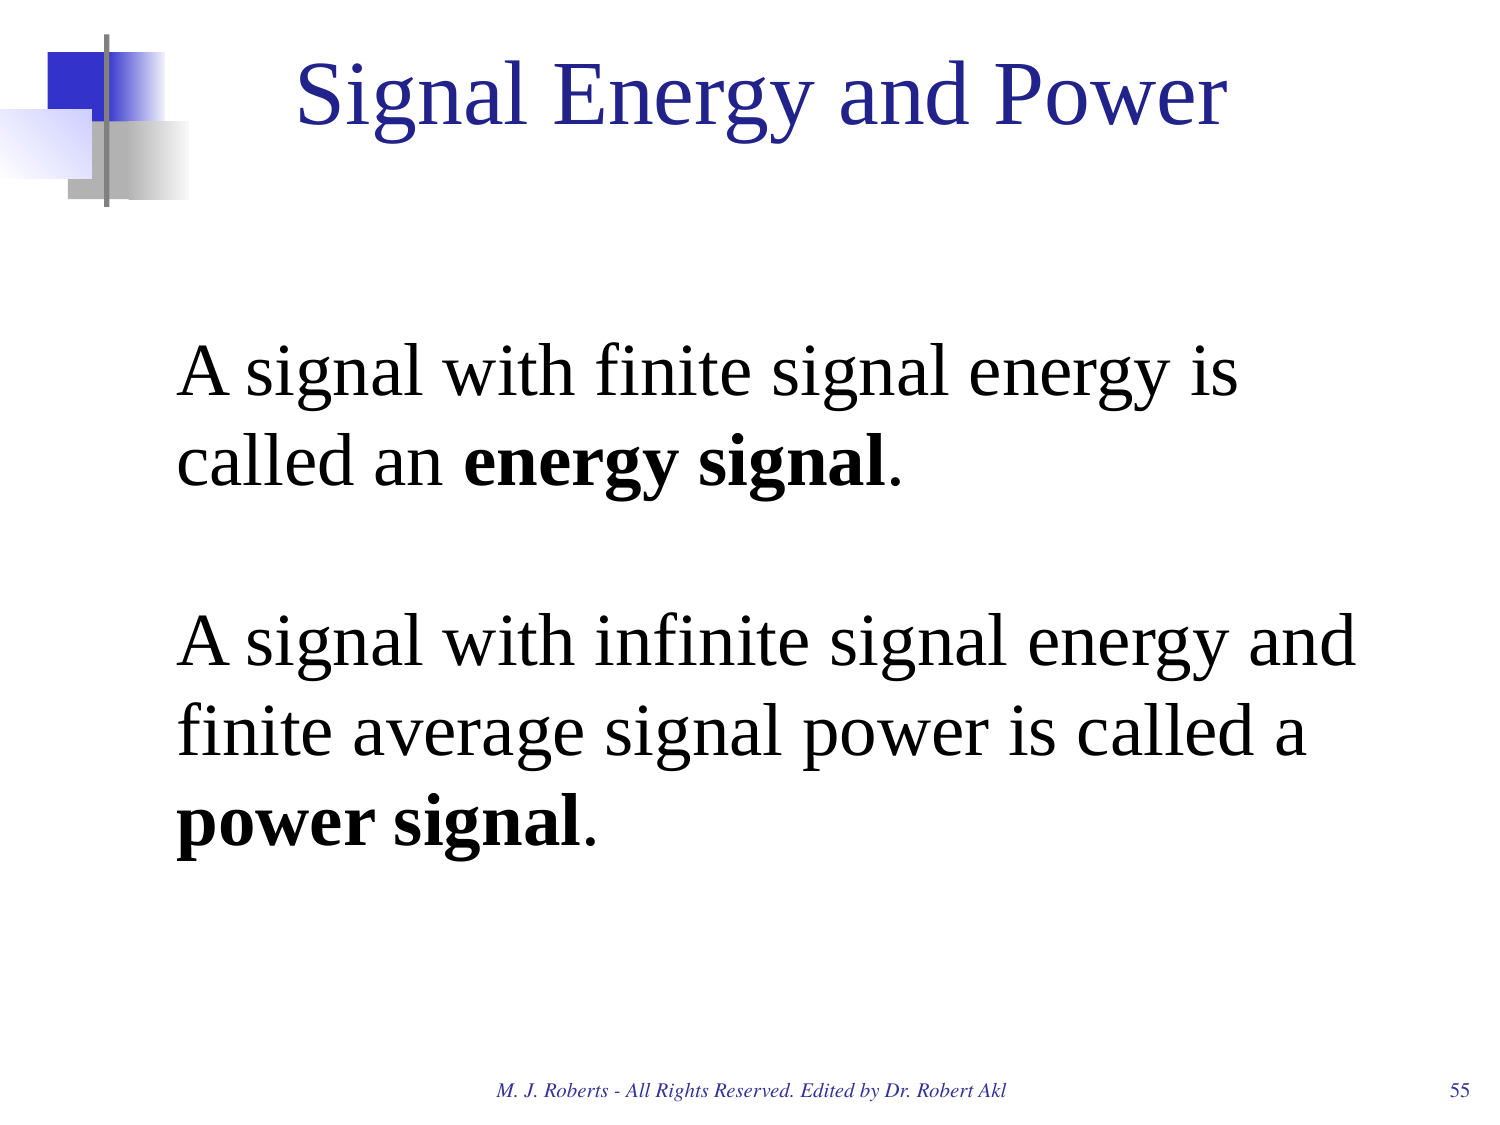

Signal Energy and Power
A signal with finite signal energy is
called an energy signal.

A signal with infinite signal energy and
finite average signal power is called a
power signal.
M. J. Roberts - All Rights Reserved. Edited by Dr. Robert Akl
55